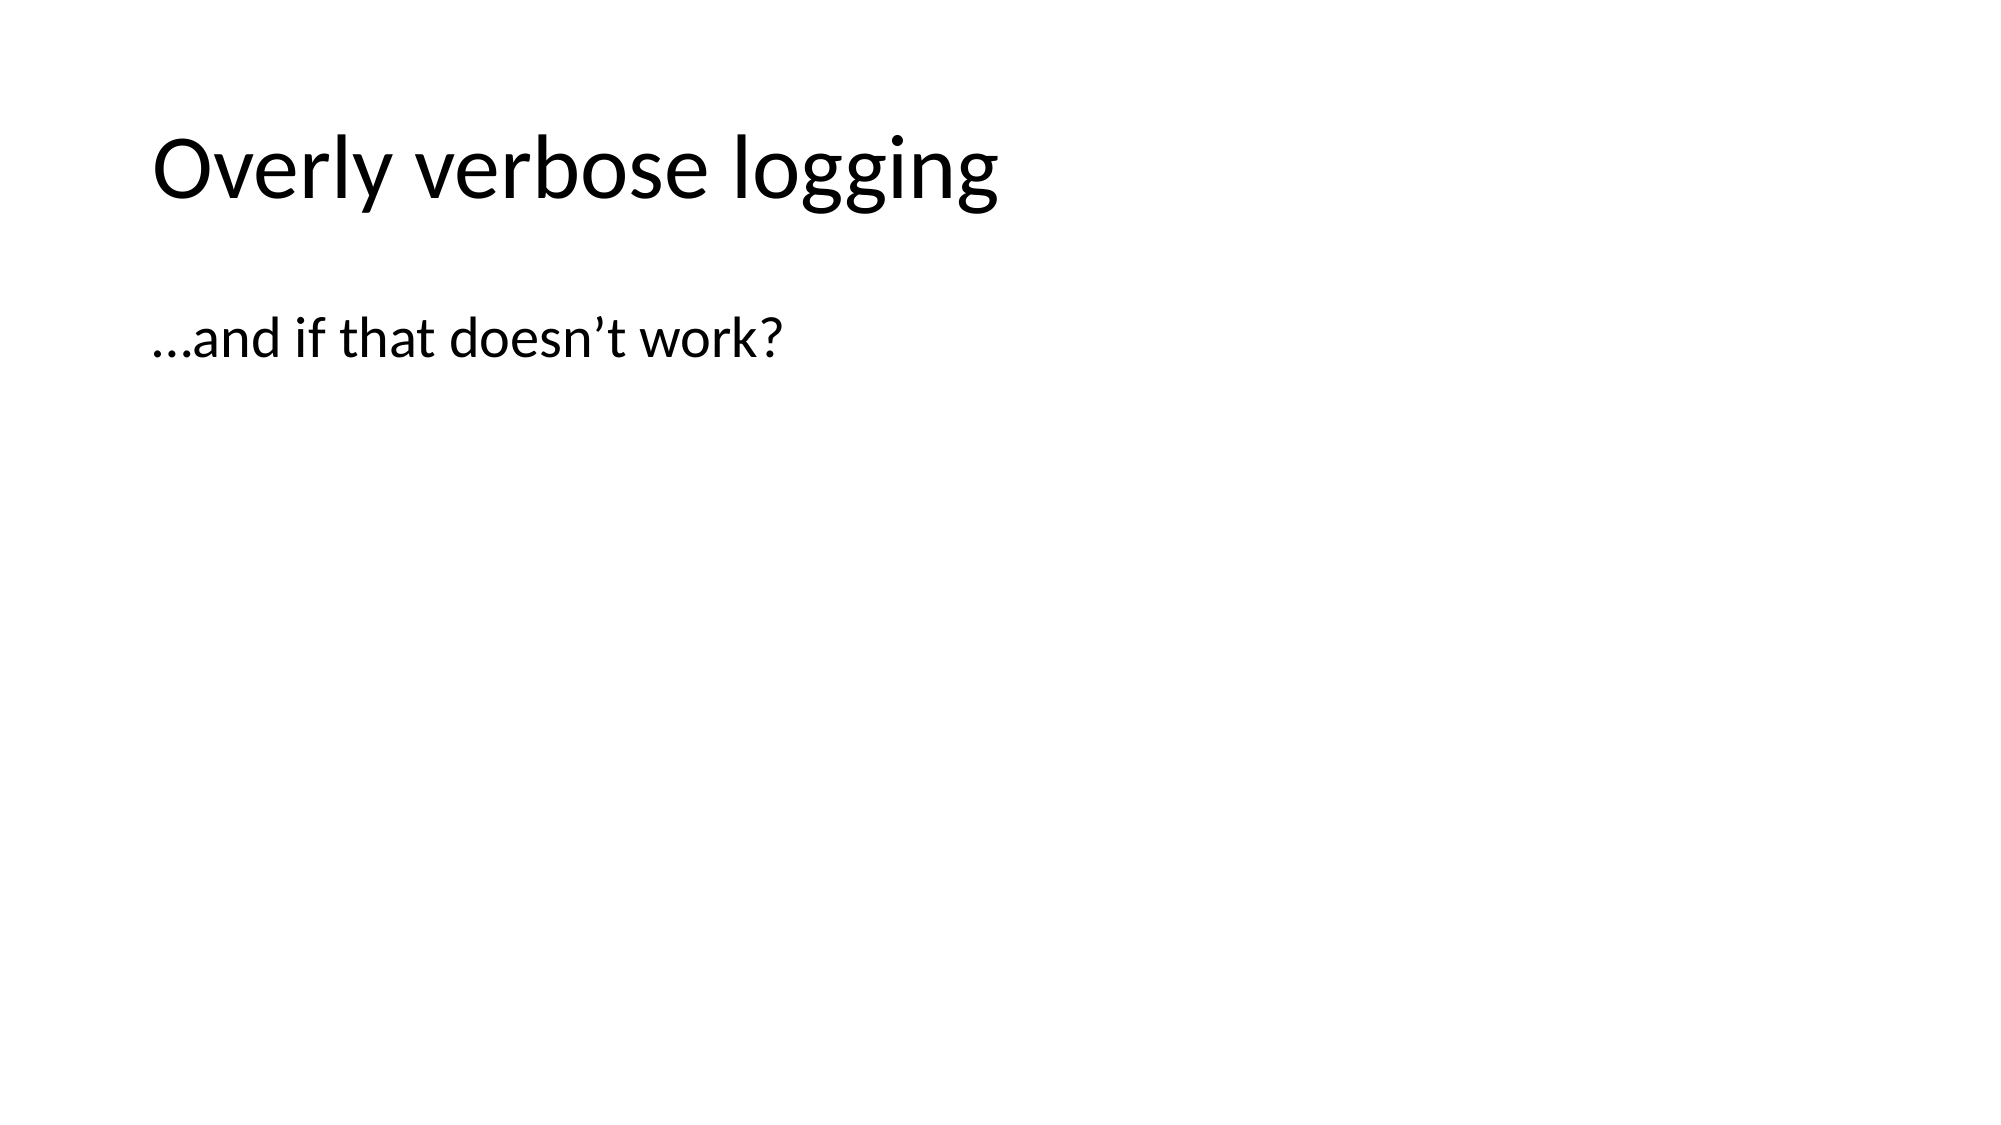

# Overly verbose logging
…and if that doesn’t work?